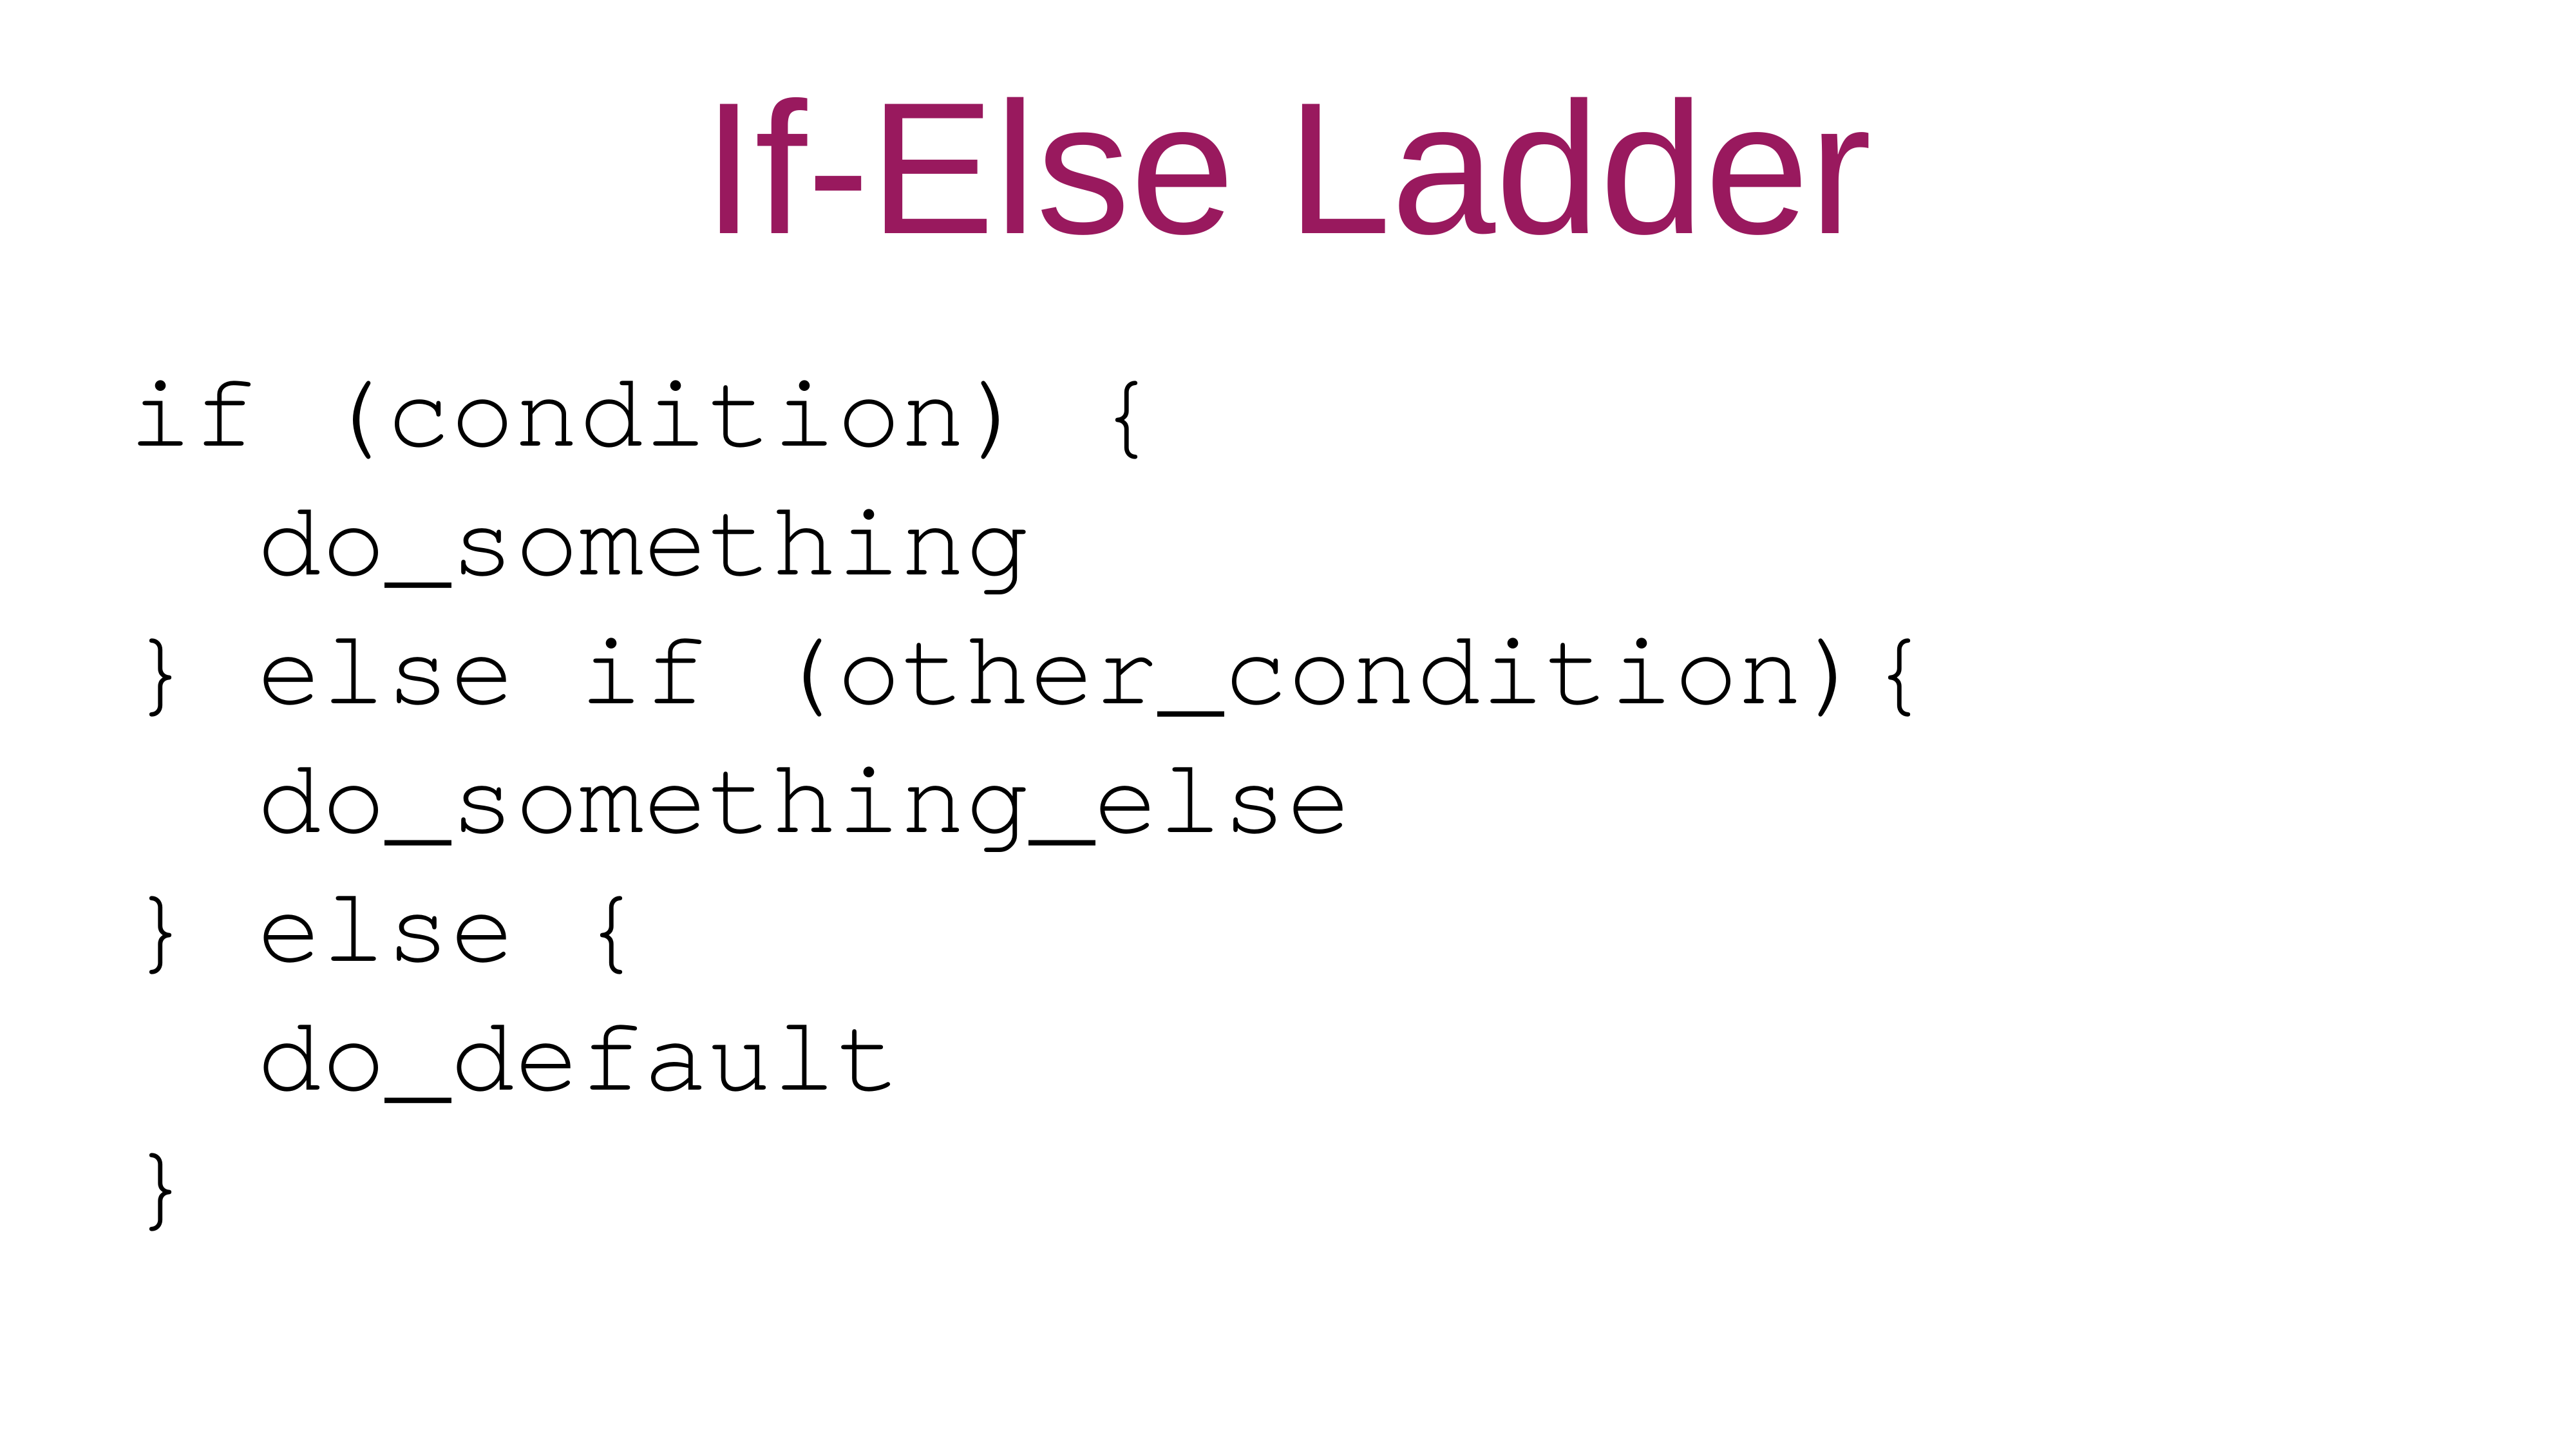

If-Else Ladder
if (condition) {
  do_something
} else if (other_condition){
  do_something_else
} else {
  do_default
}